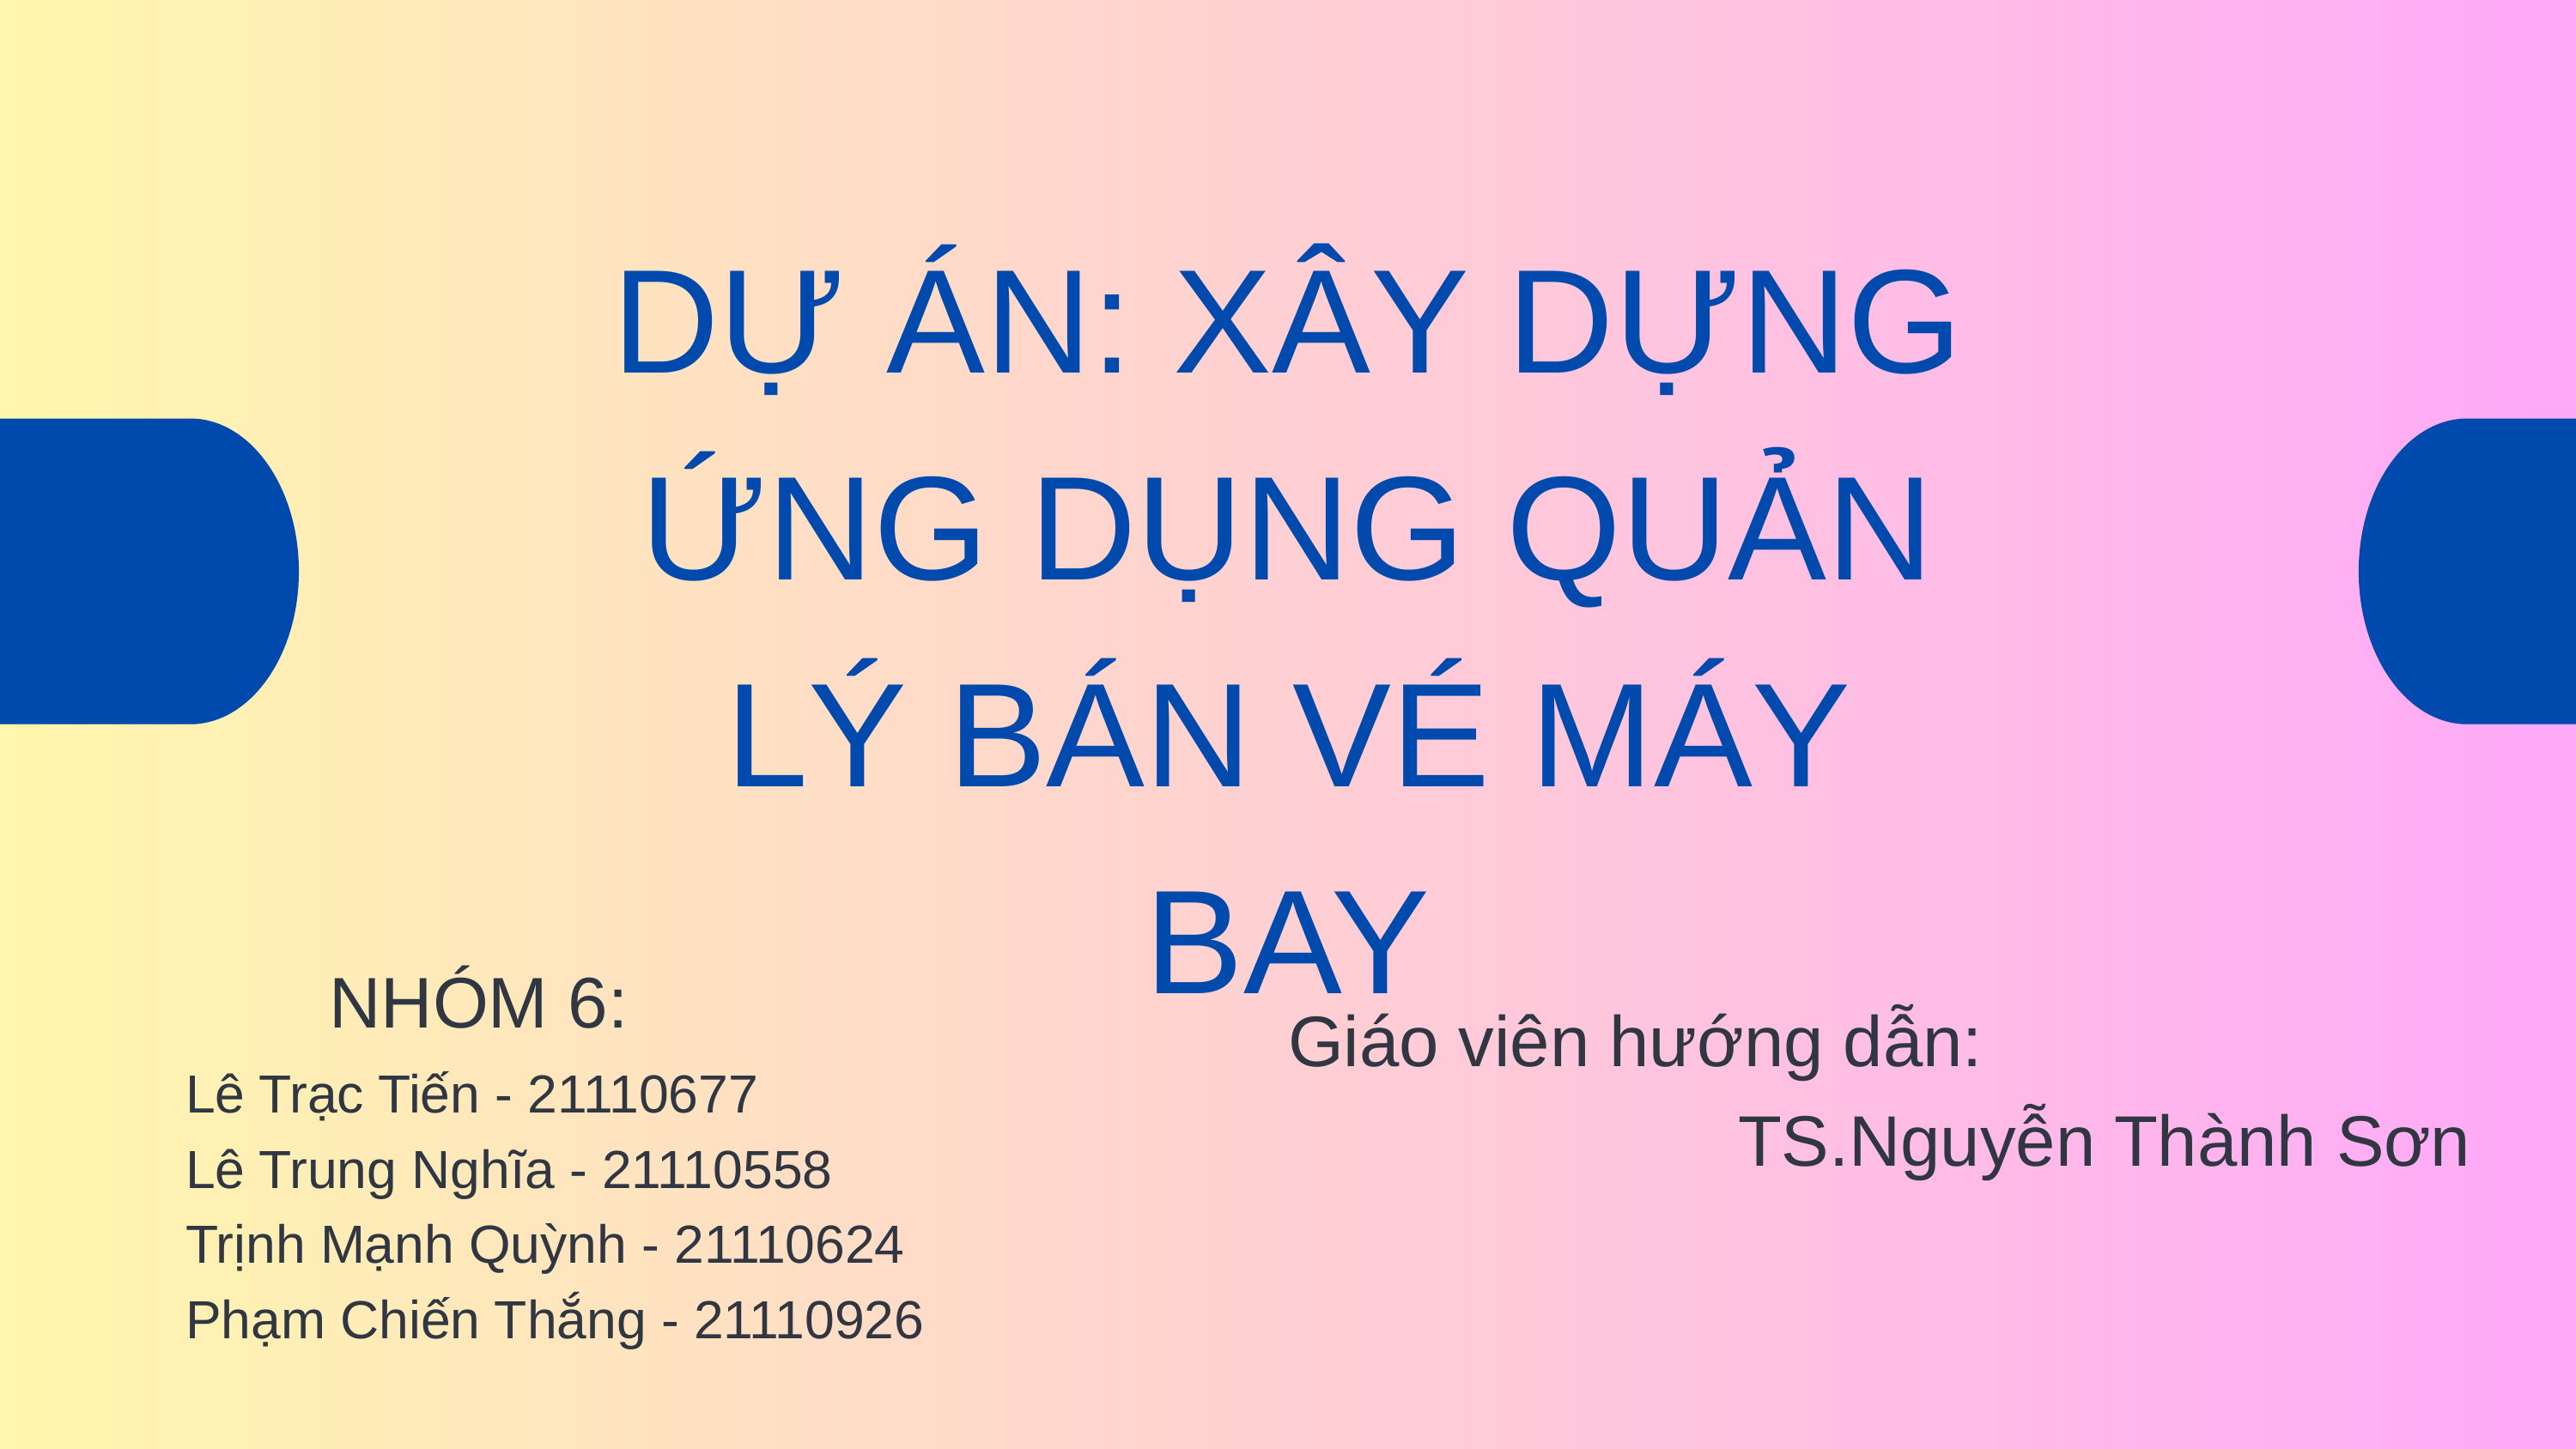

DỰ ÁN: XÂY DỰNG ỨNG DỤNG QUẢN LÝ BÁN VÉ MÁY BAY

NHÓM 6:
Giáo viên hướng dẫn:
TS.Nguyễn Thành Sơn
Lê Trạc Tiến - 21110677
Lê Trung Nghĩa - 21110558
Trịnh Mạnh Quỳnh - 21110624
Phạm Chiến Thắng - 21110926